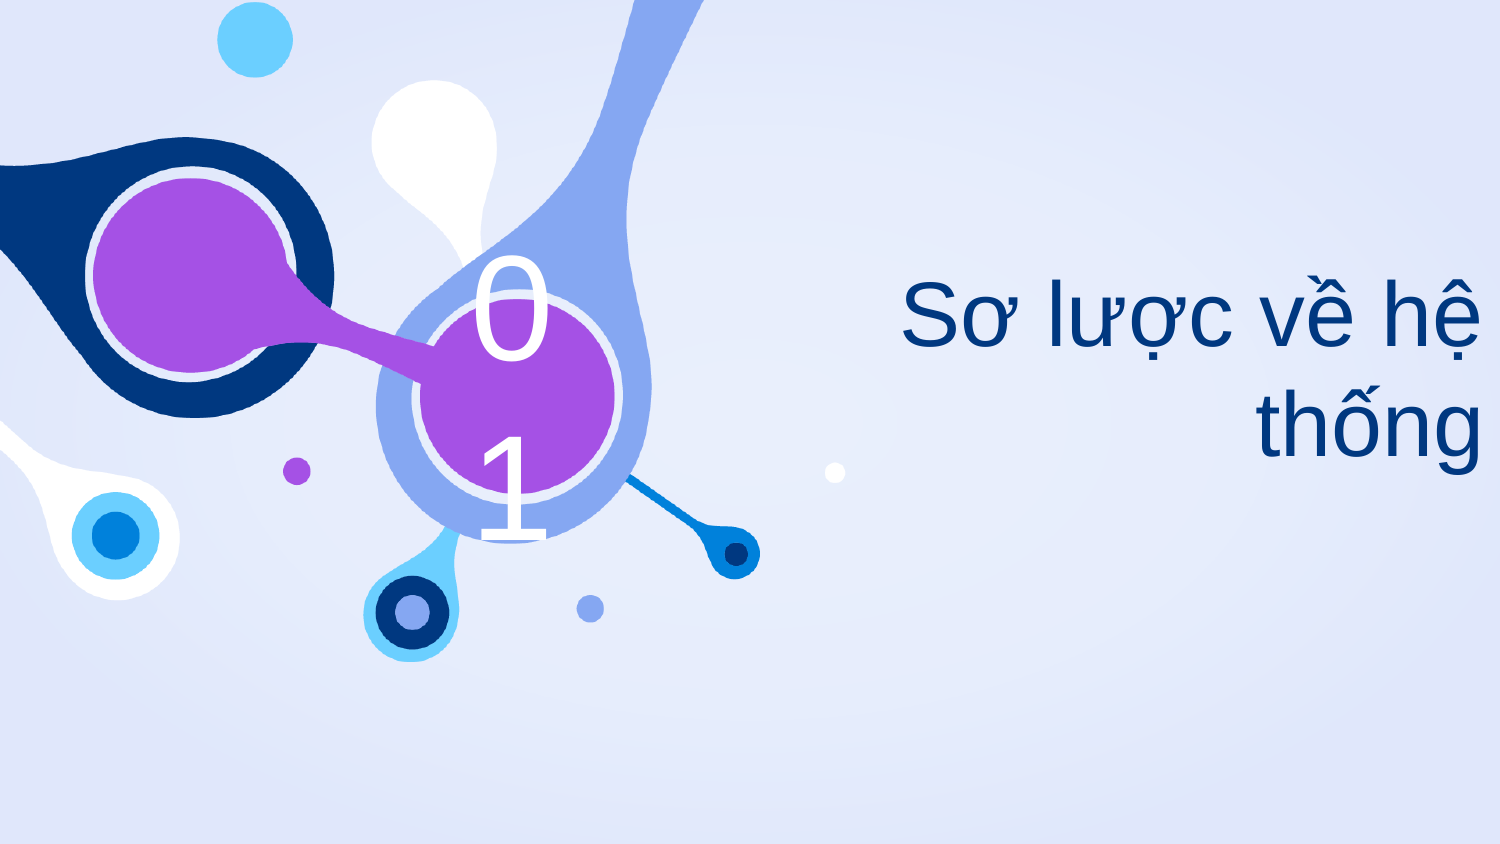

01
# Sơ lược về hệ thống